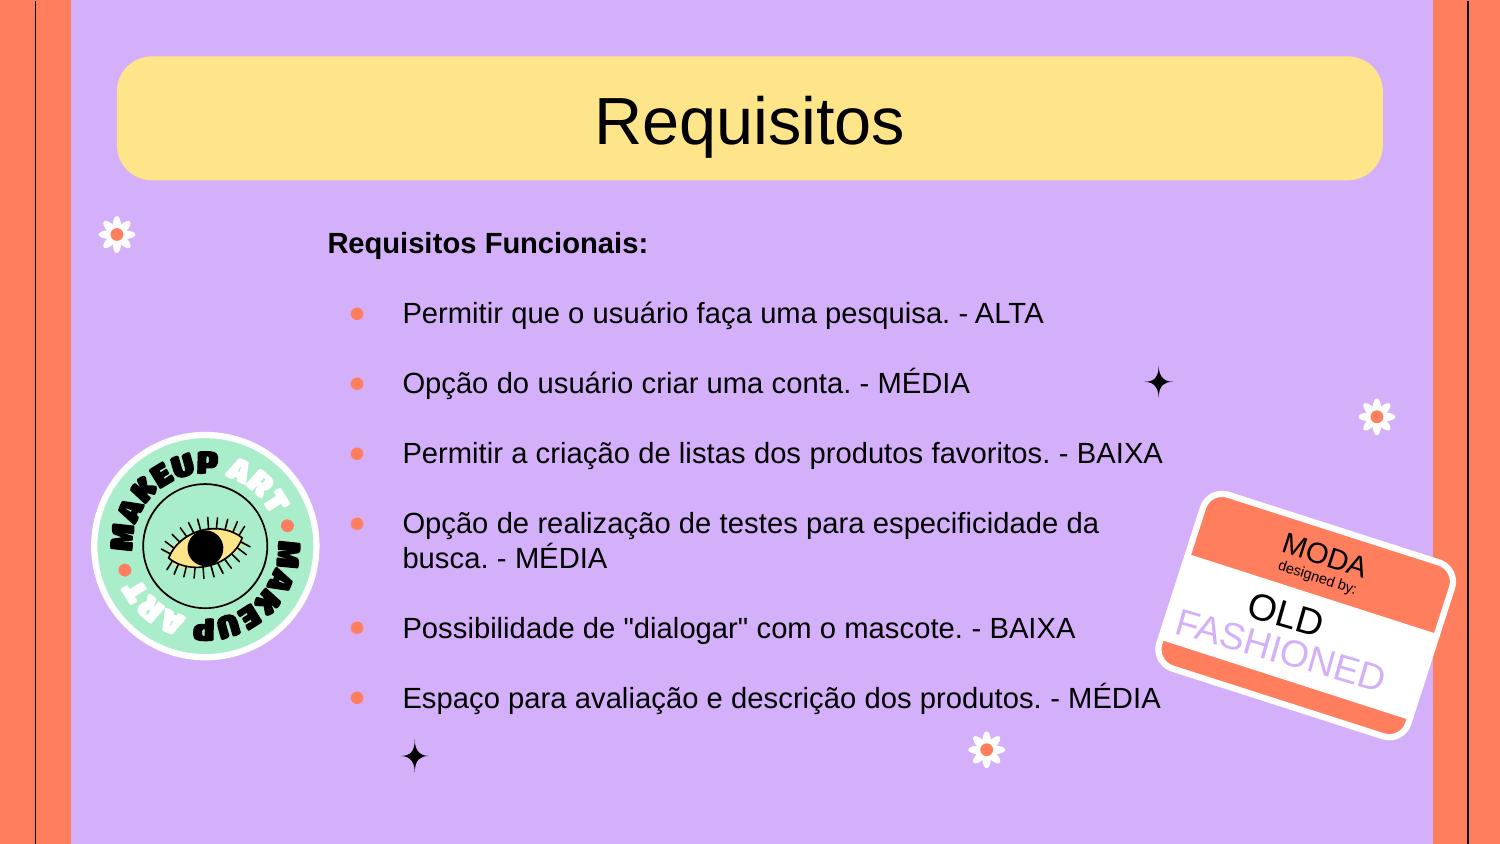

# Requisitos
Requisitos Funcionais:

Permitir que o usuário faça uma pesquisa. - ALTA

Opção do usuário criar uma conta. - MÉDIA

Permitir a criação de listas dos produtos favoritos. - BAIXA

Opção de realização de testes para especificidade da busca. - MÉDIA

Possibilidade de "dialogar" com o mascote. - BAIXA

Espaço para avaliação e descrição dos produtos. - MÉDIA

MODA
designed by:
OLD
FASHIONED